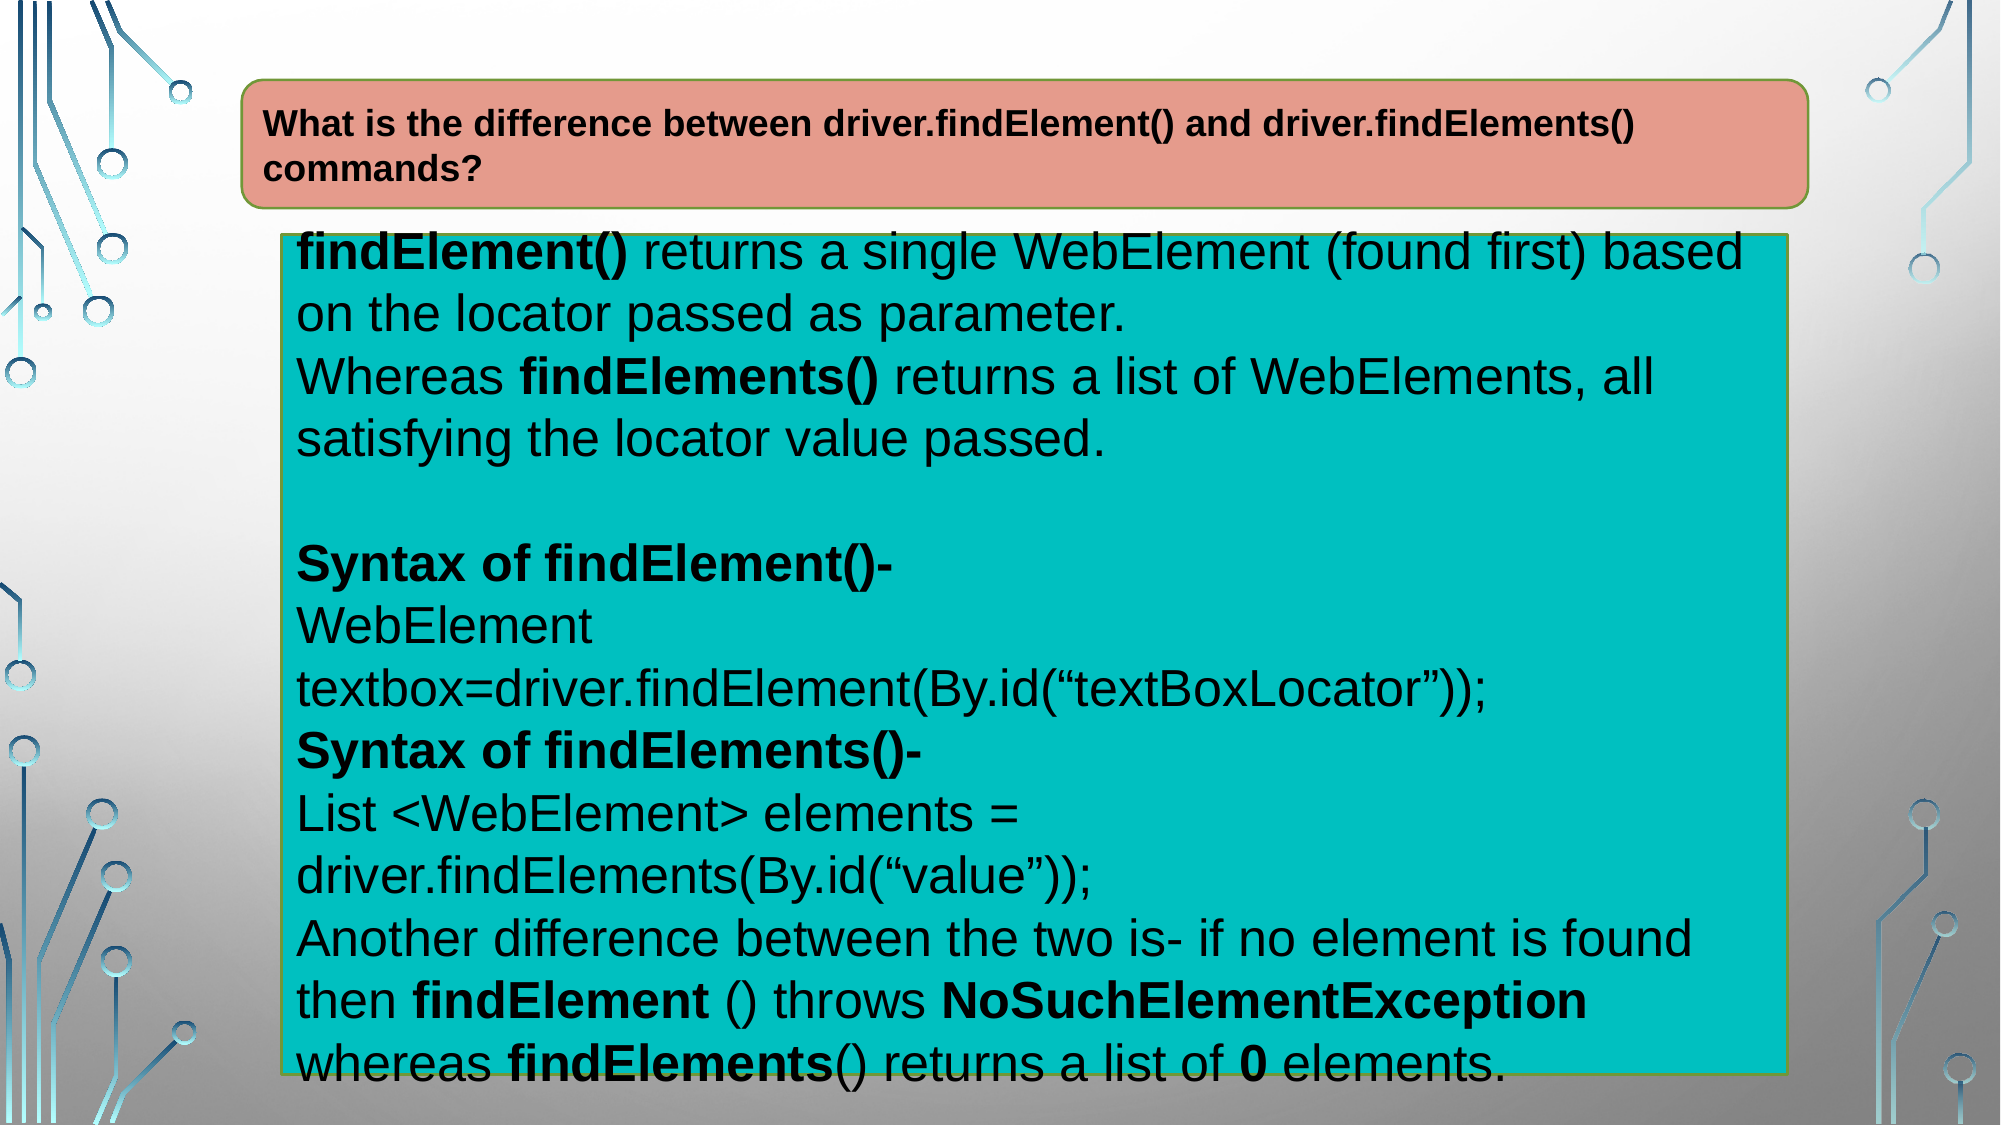

What is the difference between driver.findElement() and driver.findElements() commands?

findElement() returns a single WebElement (found first) based on the locator passed as parameter.
Whereas findElements() returns a list of WebElements, all satisfying the locator value passed.

Syntax of findElement()-
WebElement textbox=driver.findElement(By.id(“textBoxLocator”));
Syntax of findElements()-
List <WebElement> elements = driver.findElements(By.id(“value”));
Another difference between the two is- if no element is found then findElement () throws NoSuchElementException
whereas findElements() returns a list of 0 elements.